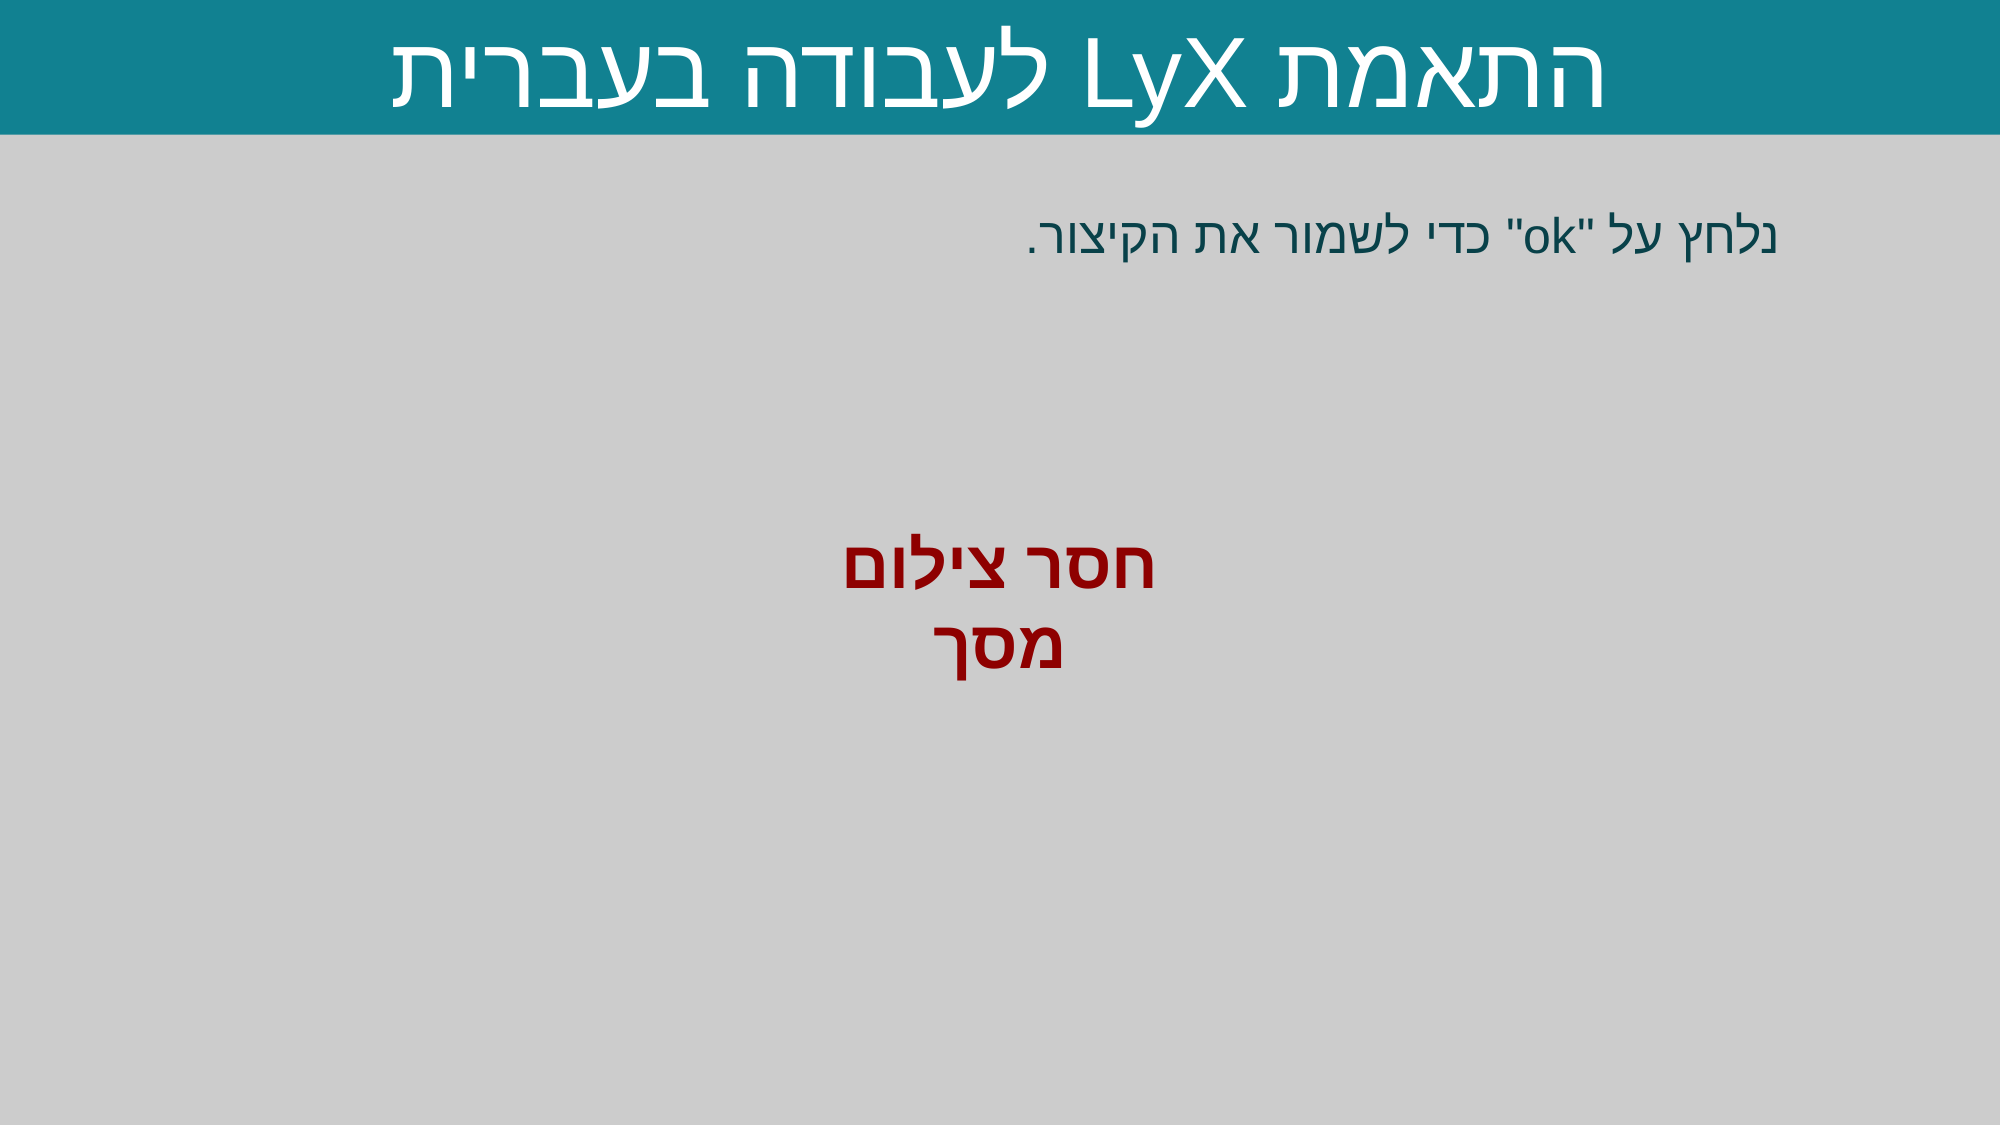

התאמת LyX לעבודה בעברית

נלחץ על "ok" כדי לשמור את הקיצור.
חסר צילום מסך